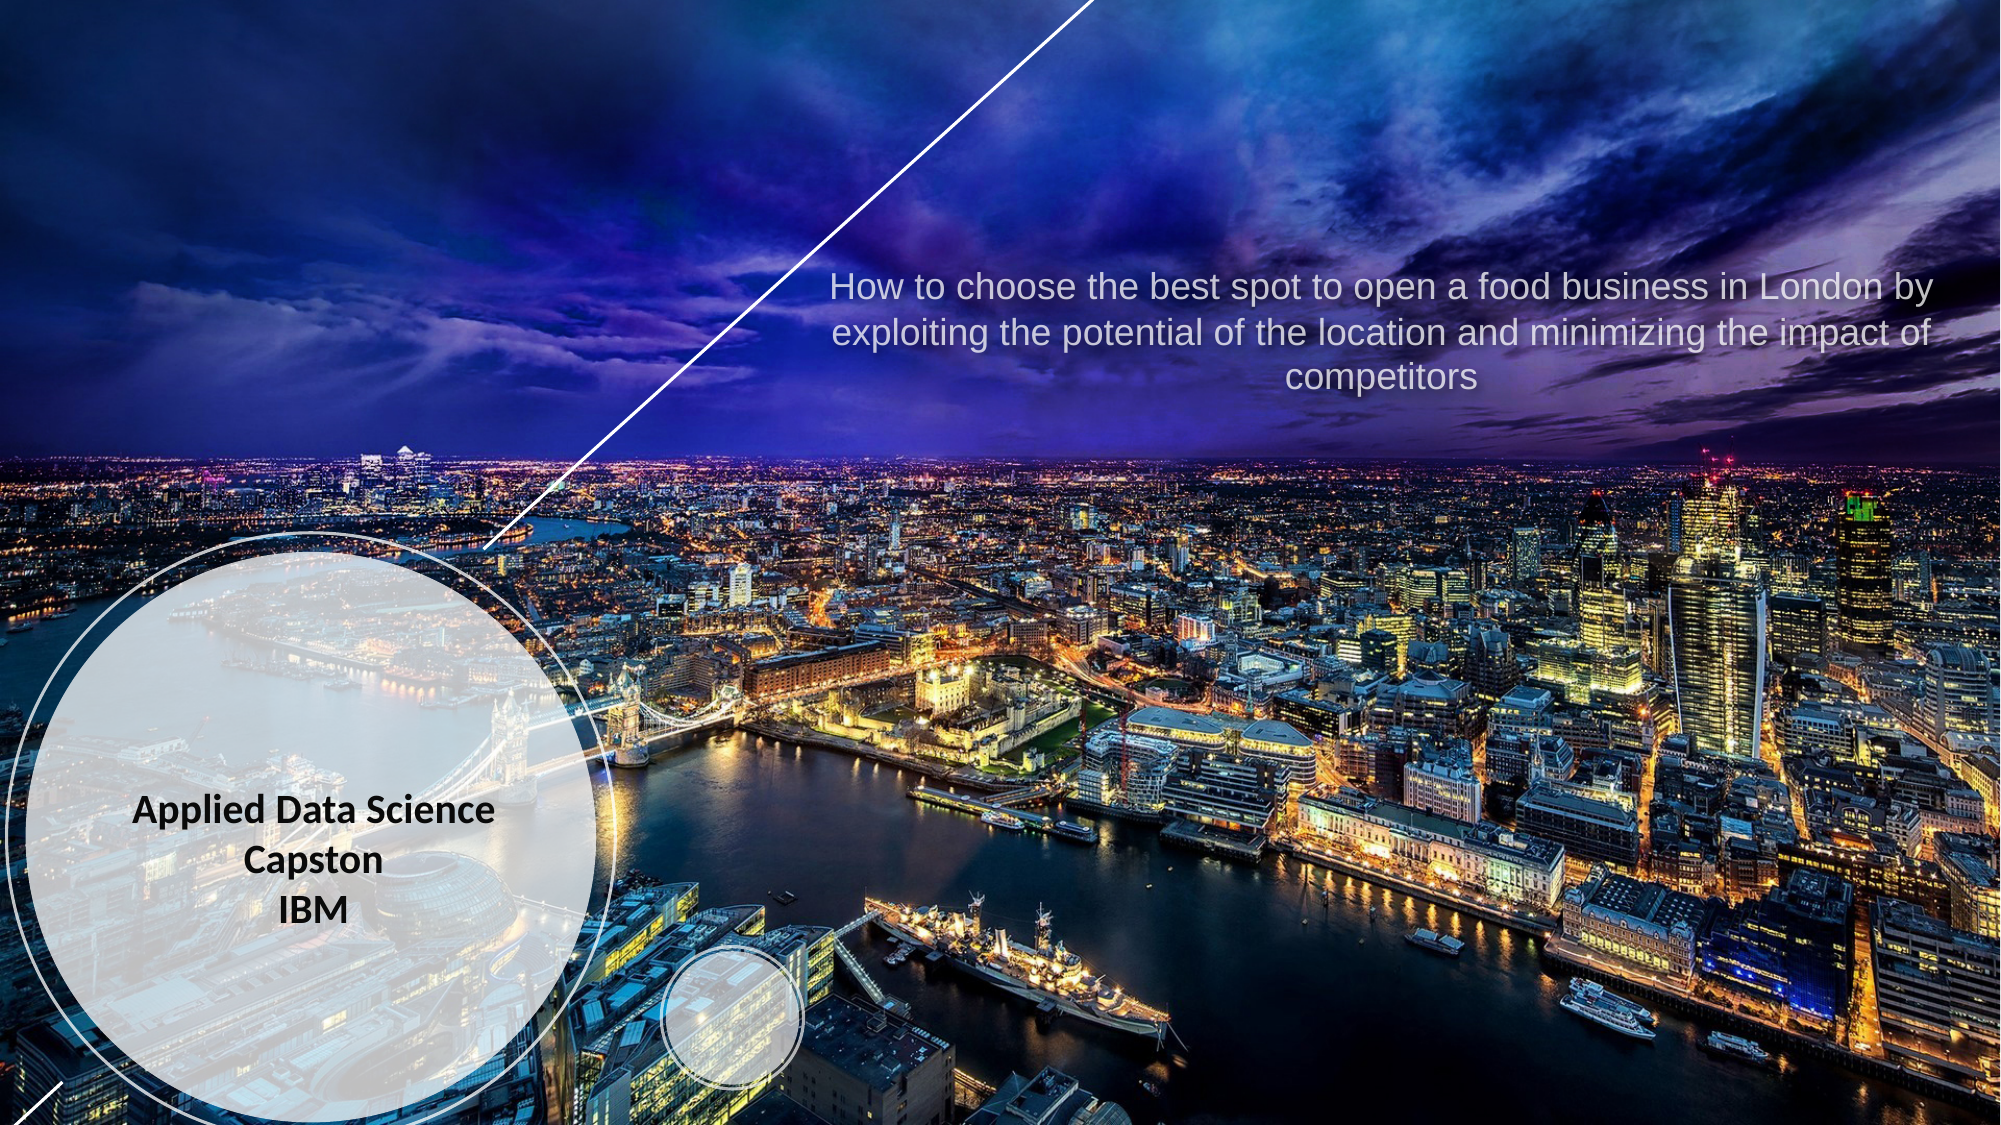

How to choose the best spot to open a food business in London by exploiting the potential of the location and minimizing the impact of competitors

Applied Data Science Capston
IBM